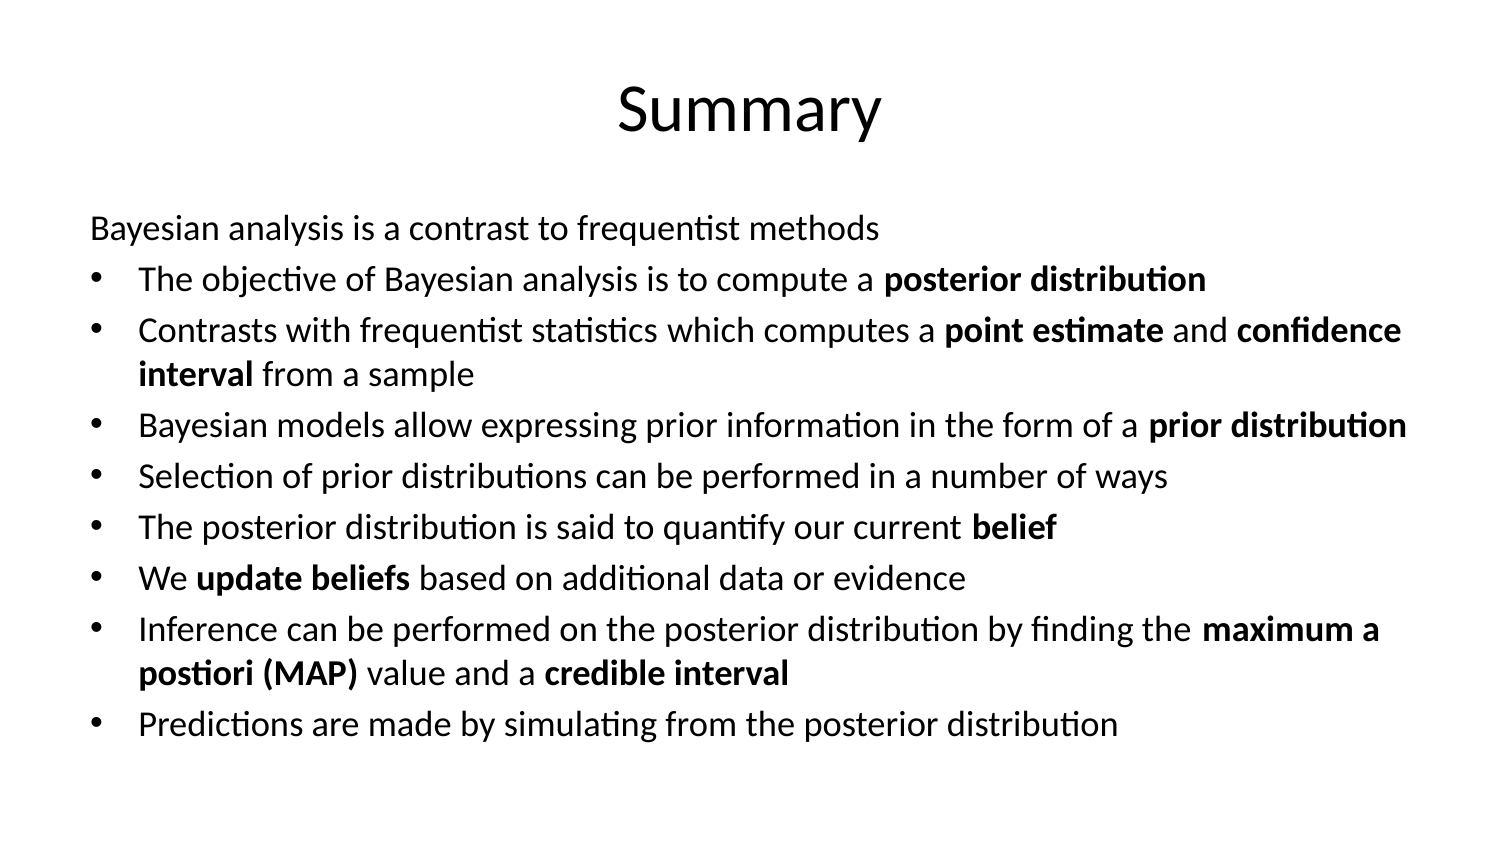

# Summary
Bayesian analysis is a contrast to frequentist methods
The objective of Bayesian analysis is to compute a posterior distribution
Contrasts with frequentist statistics which computes a point estimate and confidence interval from a sample
Bayesian models allow expressing prior information in the form of a prior distribution
Selection of prior distributions can be performed in a number of ways
The posterior distribution is said to quantify our current belief
We update beliefs based on additional data or evidence
Inference can be performed on the posterior distribution by finding the maximum a postiori (MAP) value and a credible interval
Predictions are made by simulating from the posterior distribution